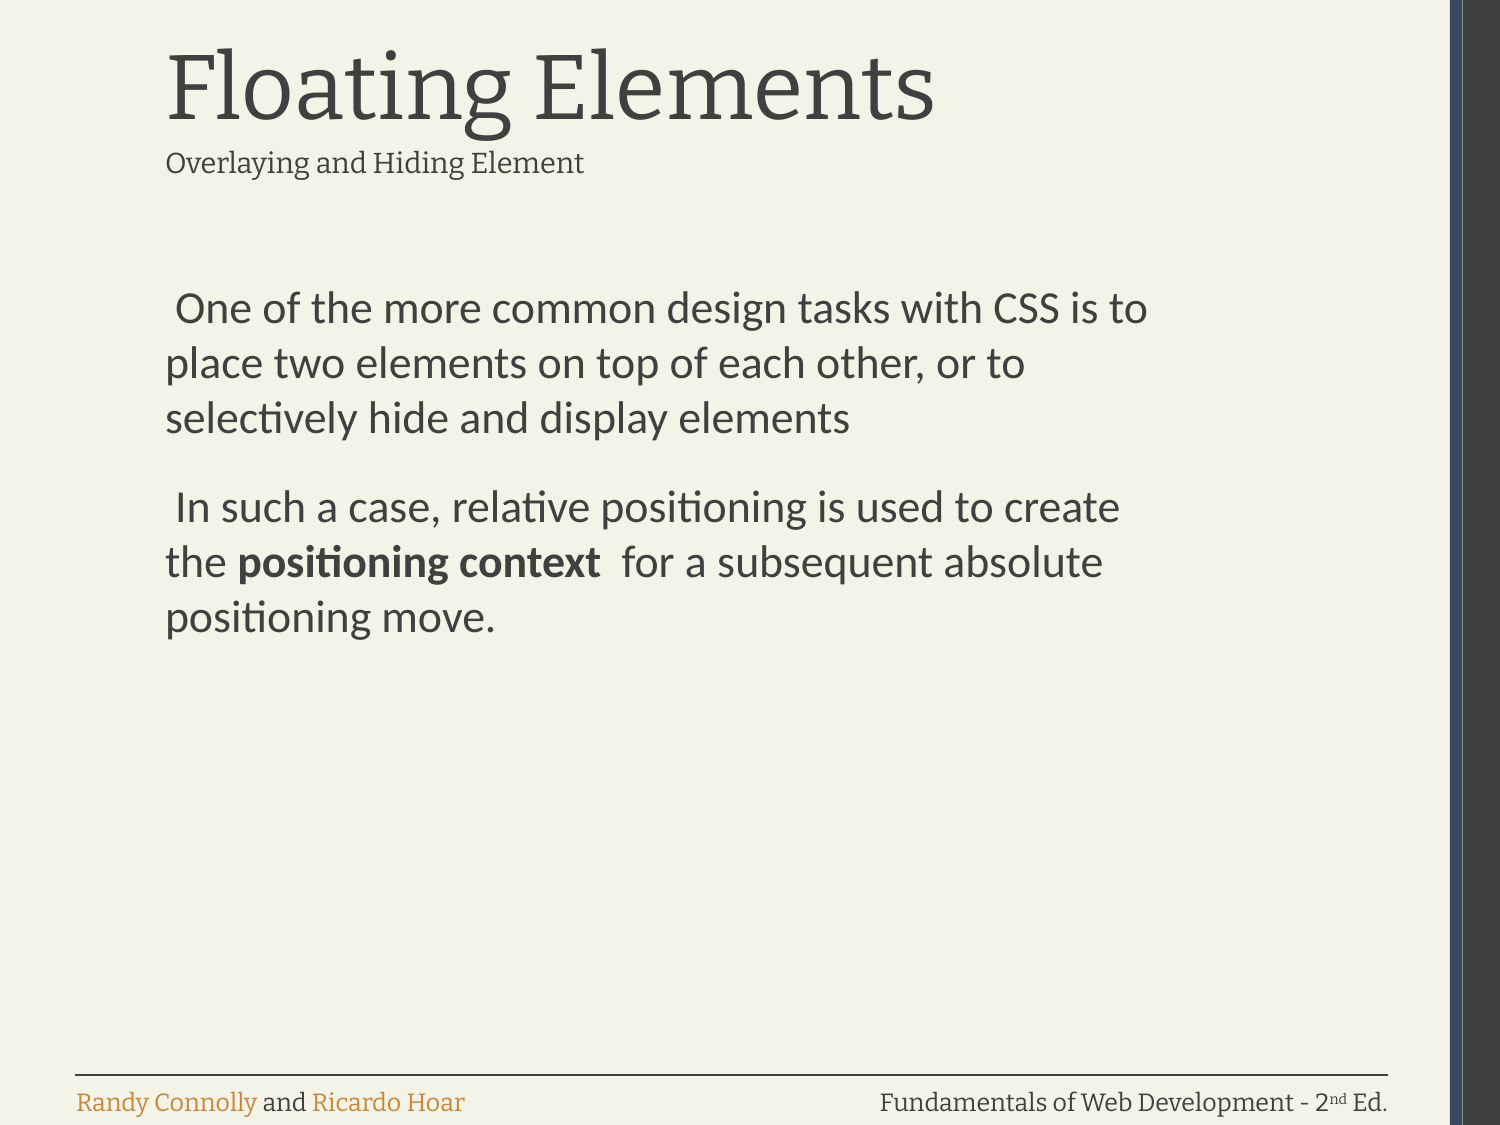

# Floating Elements
Overlaying and Hiding Element
 One of the more common design tasks with CSS is to place two elements on top of each other, or to selectively hide and display elements
 In such a case, relative positioning is used to create the positioning context  for a subsequent absolute positioning move.